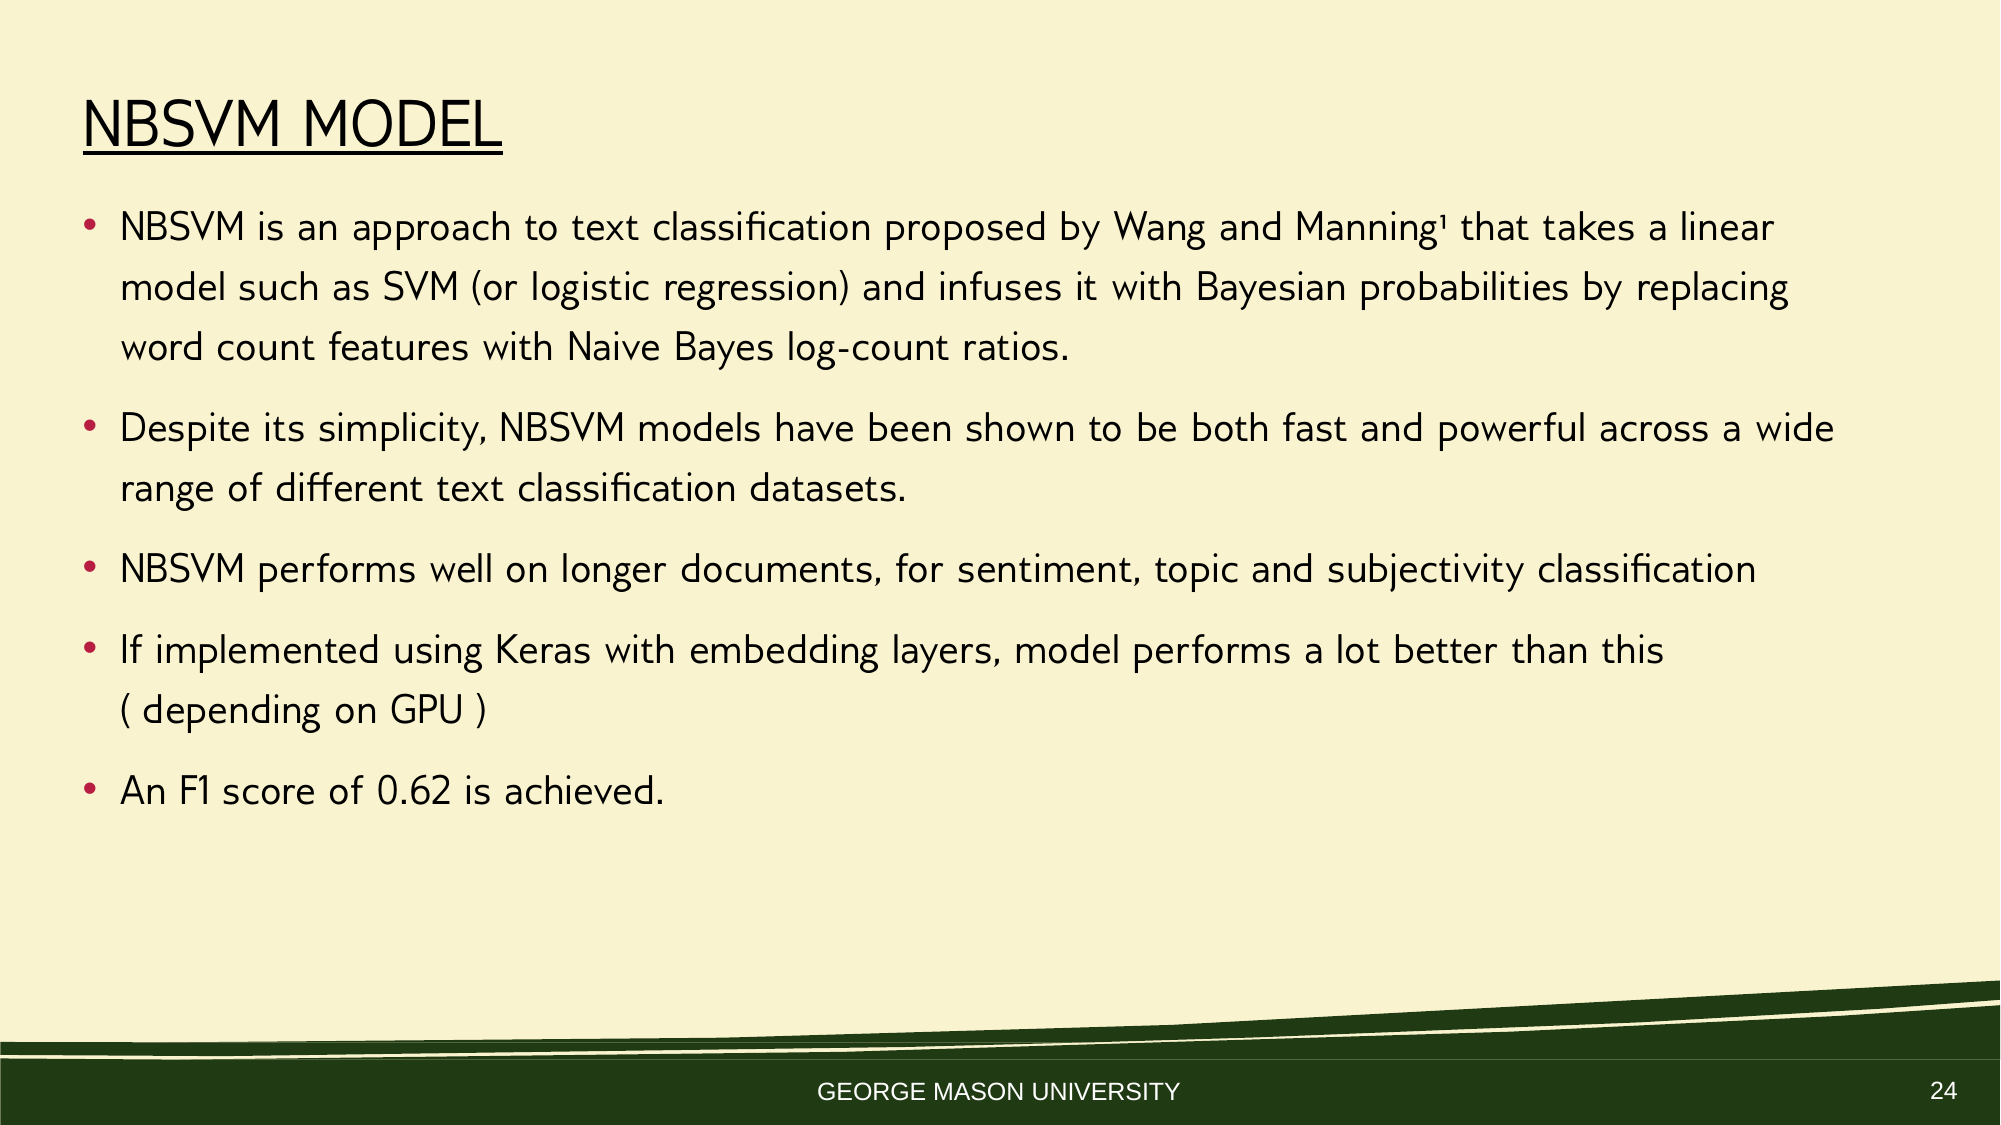

# NBSVM Model
NBSVM is an approach to text classification proposed by Wang and Manning¹ that takes a linear model such as SVM (or logistic regression) and infuses it with Bayesian probabilities by replacing word count features with Naive Bayes log-count ratios.
Despite its simplicity, NBSVM models have been shown to be both fast and powerful across a wide range of different text classification datasets.
NBSVM performs well on longer documents, for sentiment, topic and subjectivity classification
If implemented using Keras with embedding layers, model performs a lot better than this ( depending on GPU )
An F1 score of 0.62 is achieved.

24
GEORGE MASON UNIVERSITY